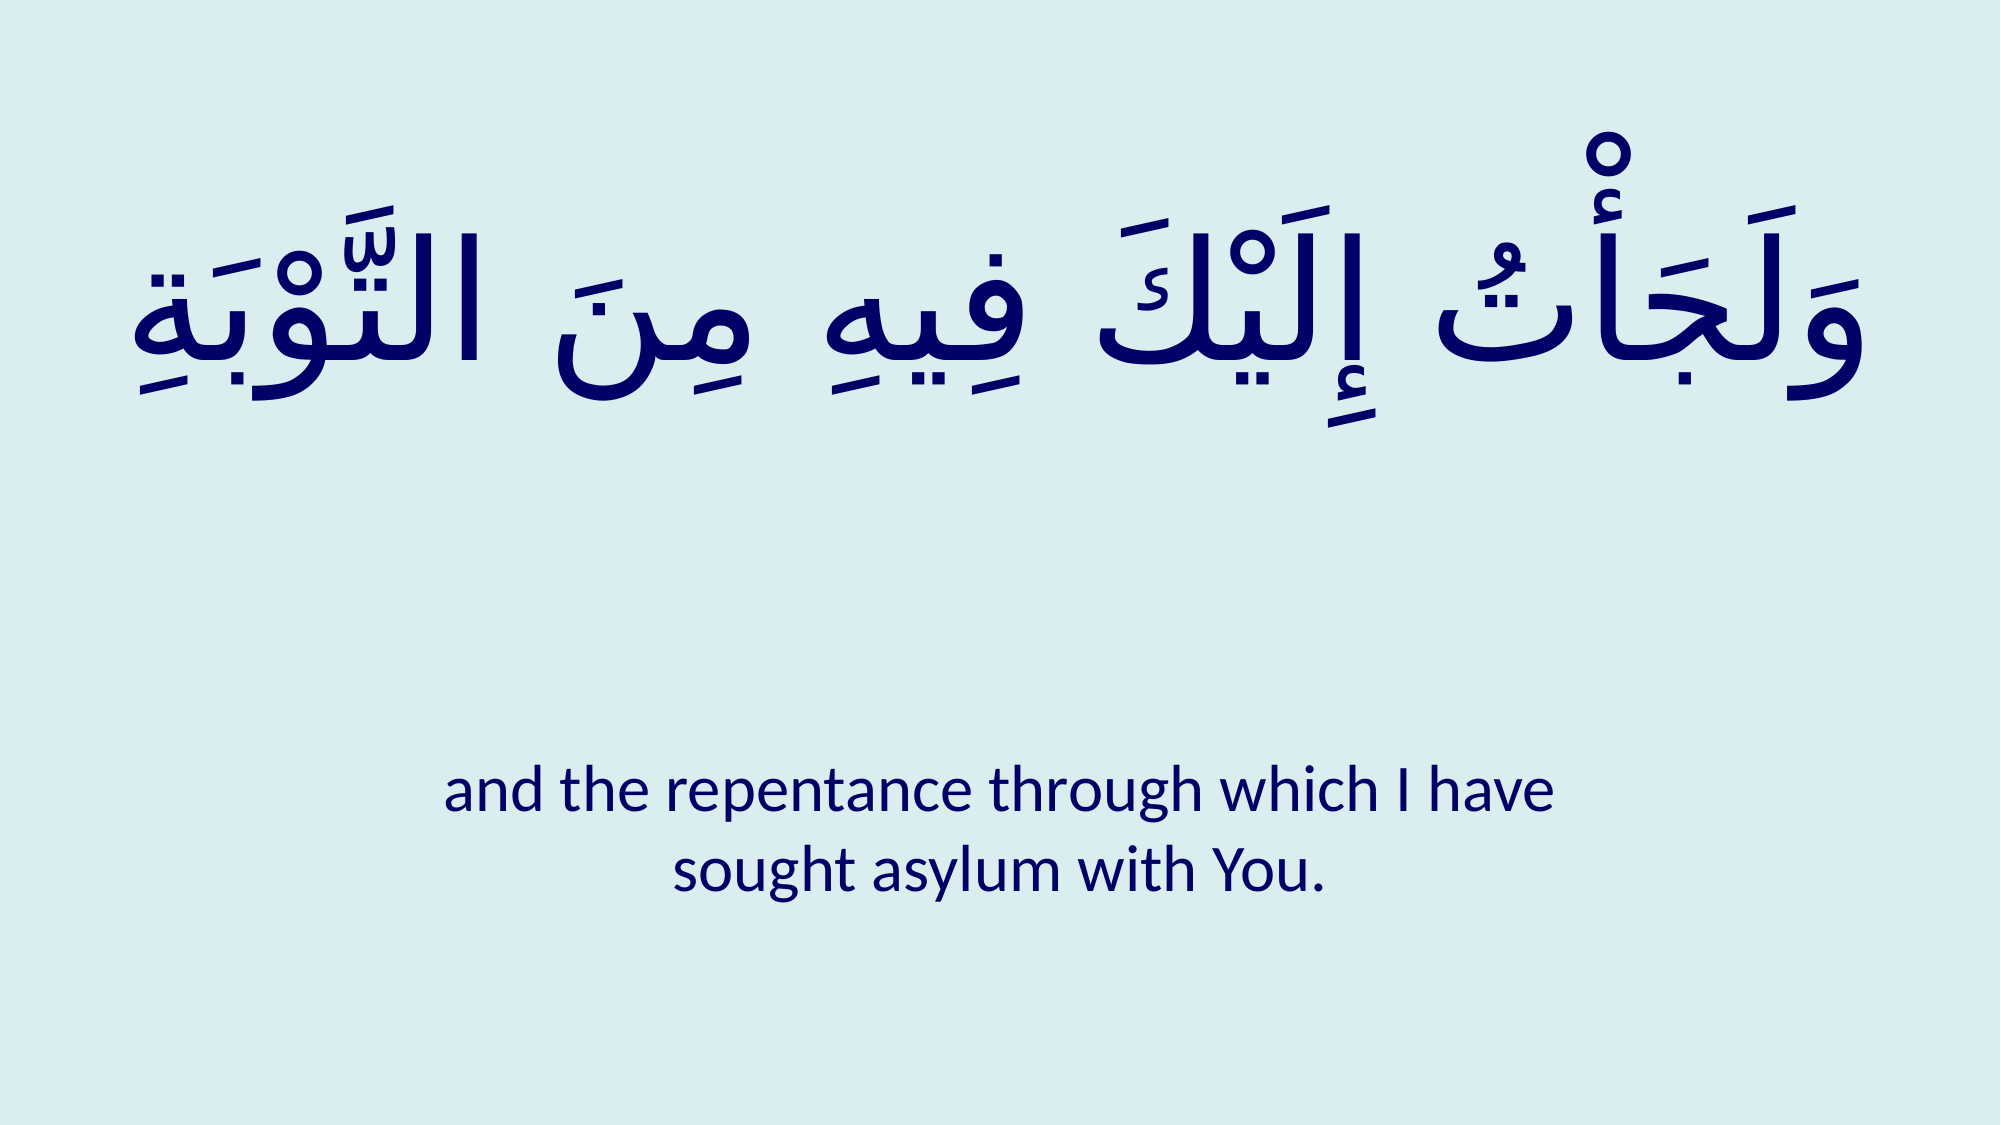

# وَلَجَأْتُ إِلَيْكَ فِيهِ مِنَ التَّوْبَةِ
and the repentance through which I have sought asylum with You.